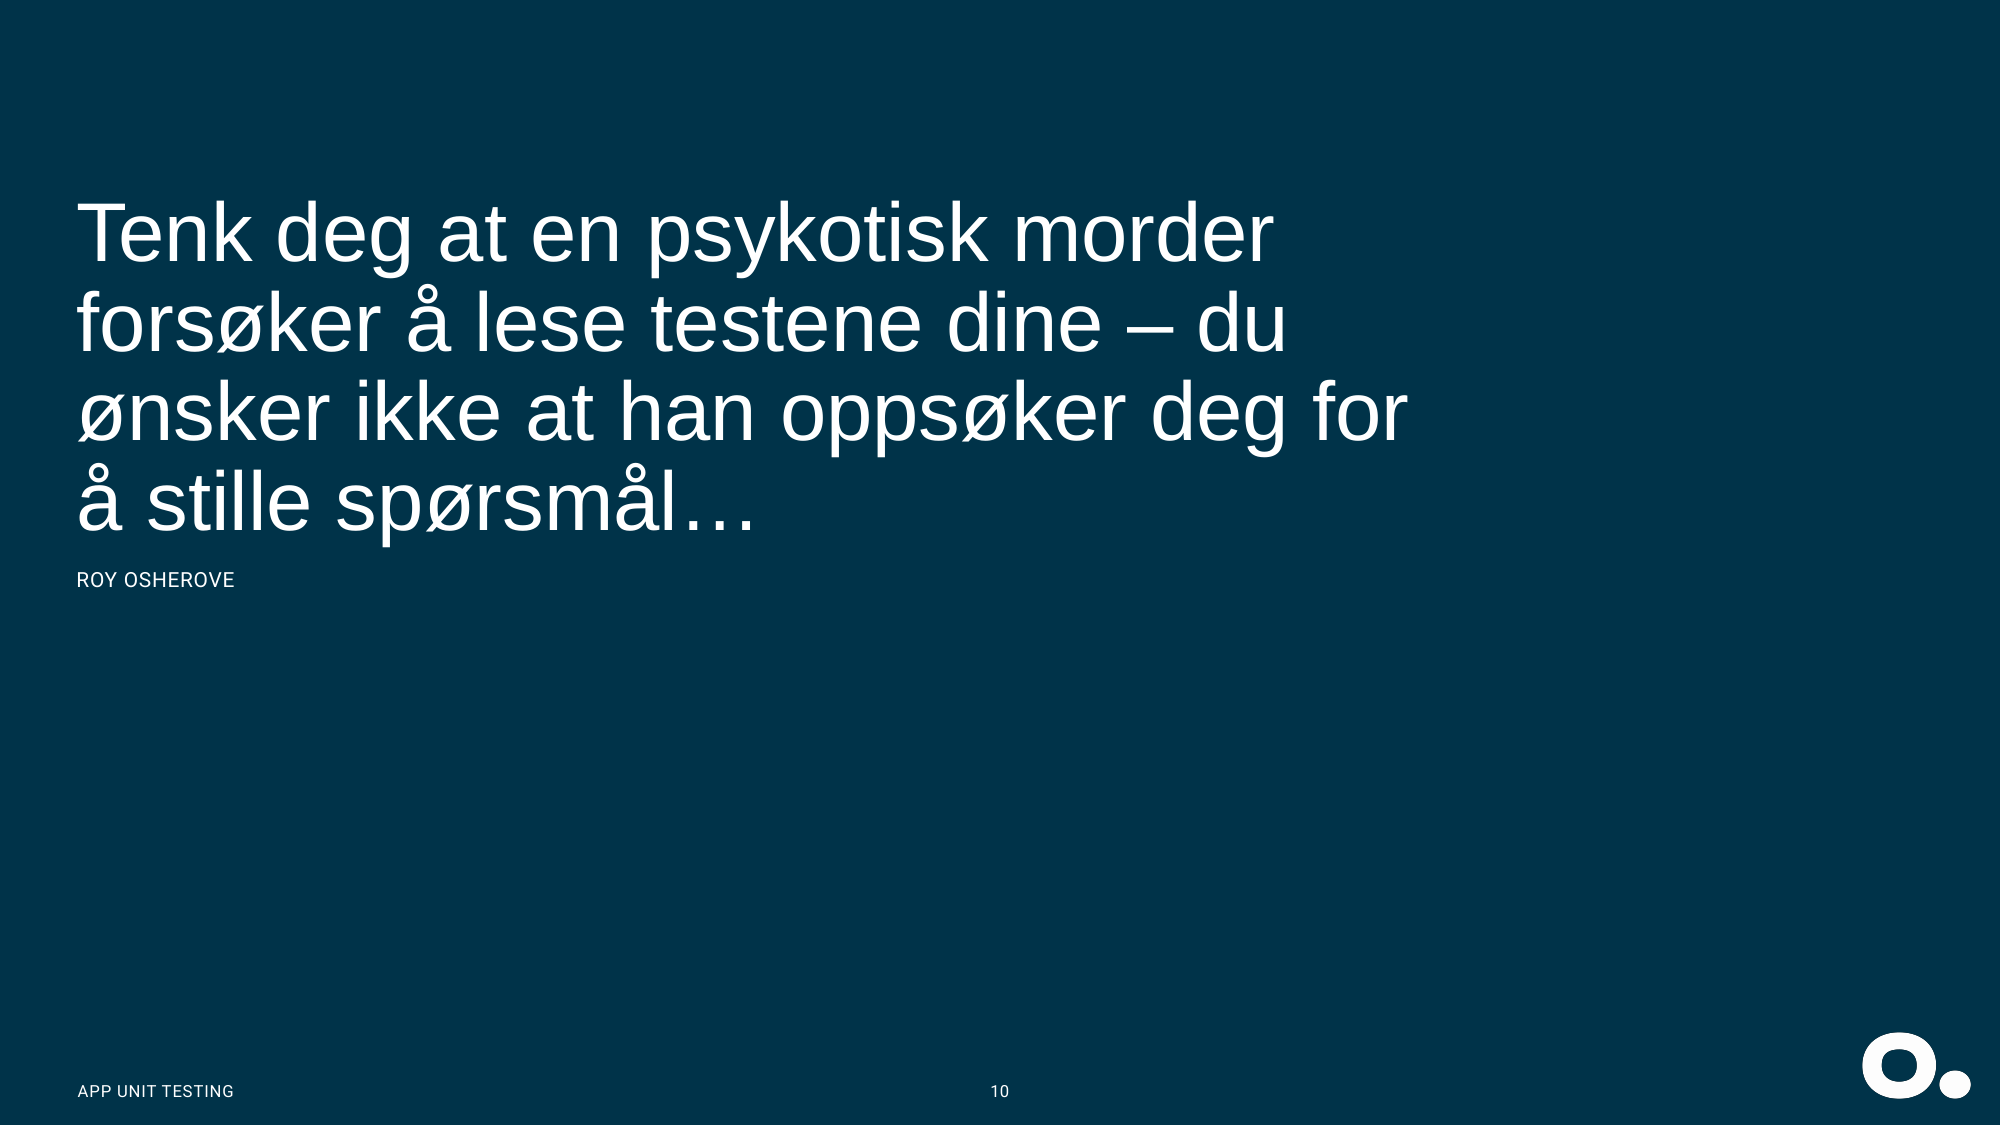

# Tenk deg at en psykotisk morder forsøker å lese testene dine – du ønsker ikke at han oppsøker deg for å stille spørsmål…
Roy osherove
APP Unit testing
10